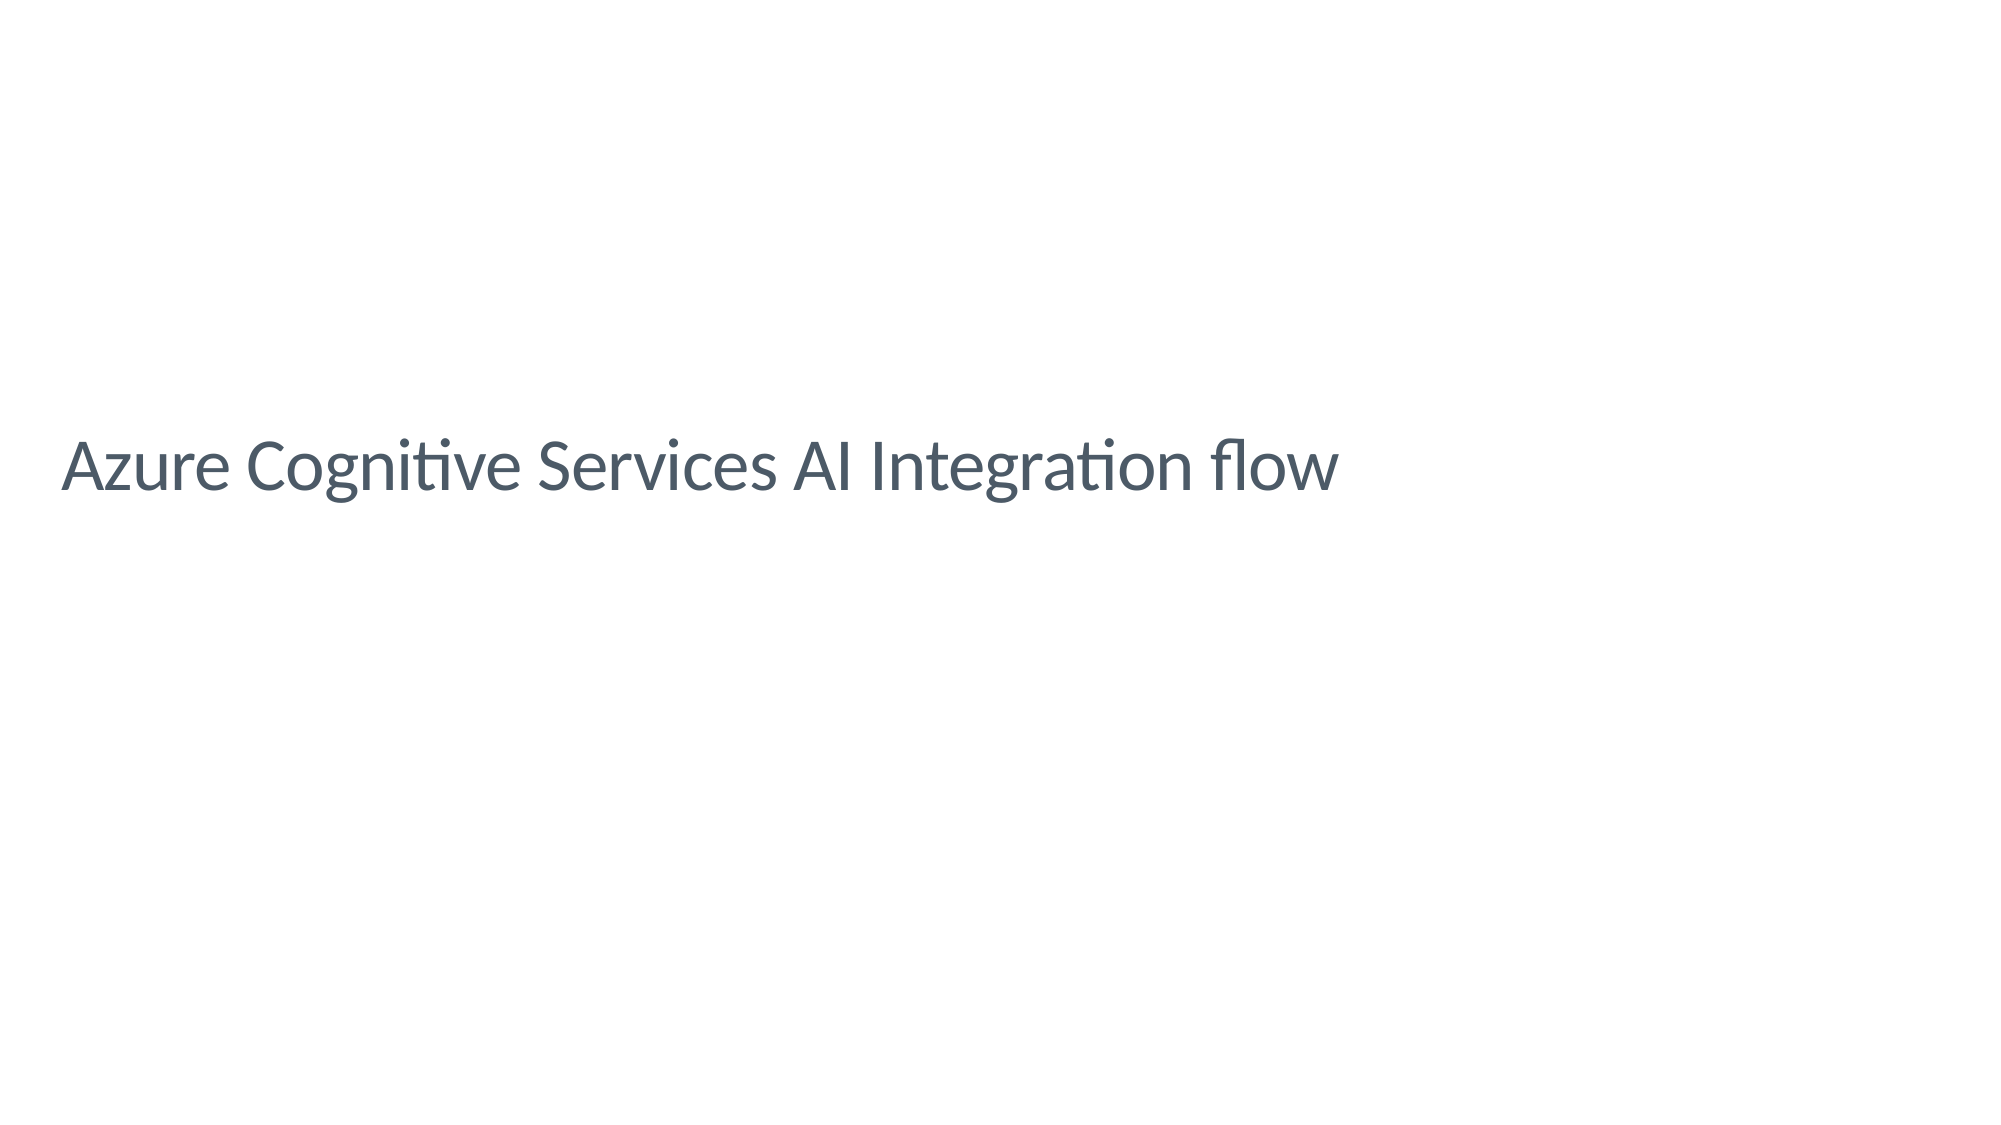

# Azure Cognitive Services AI Integration flow